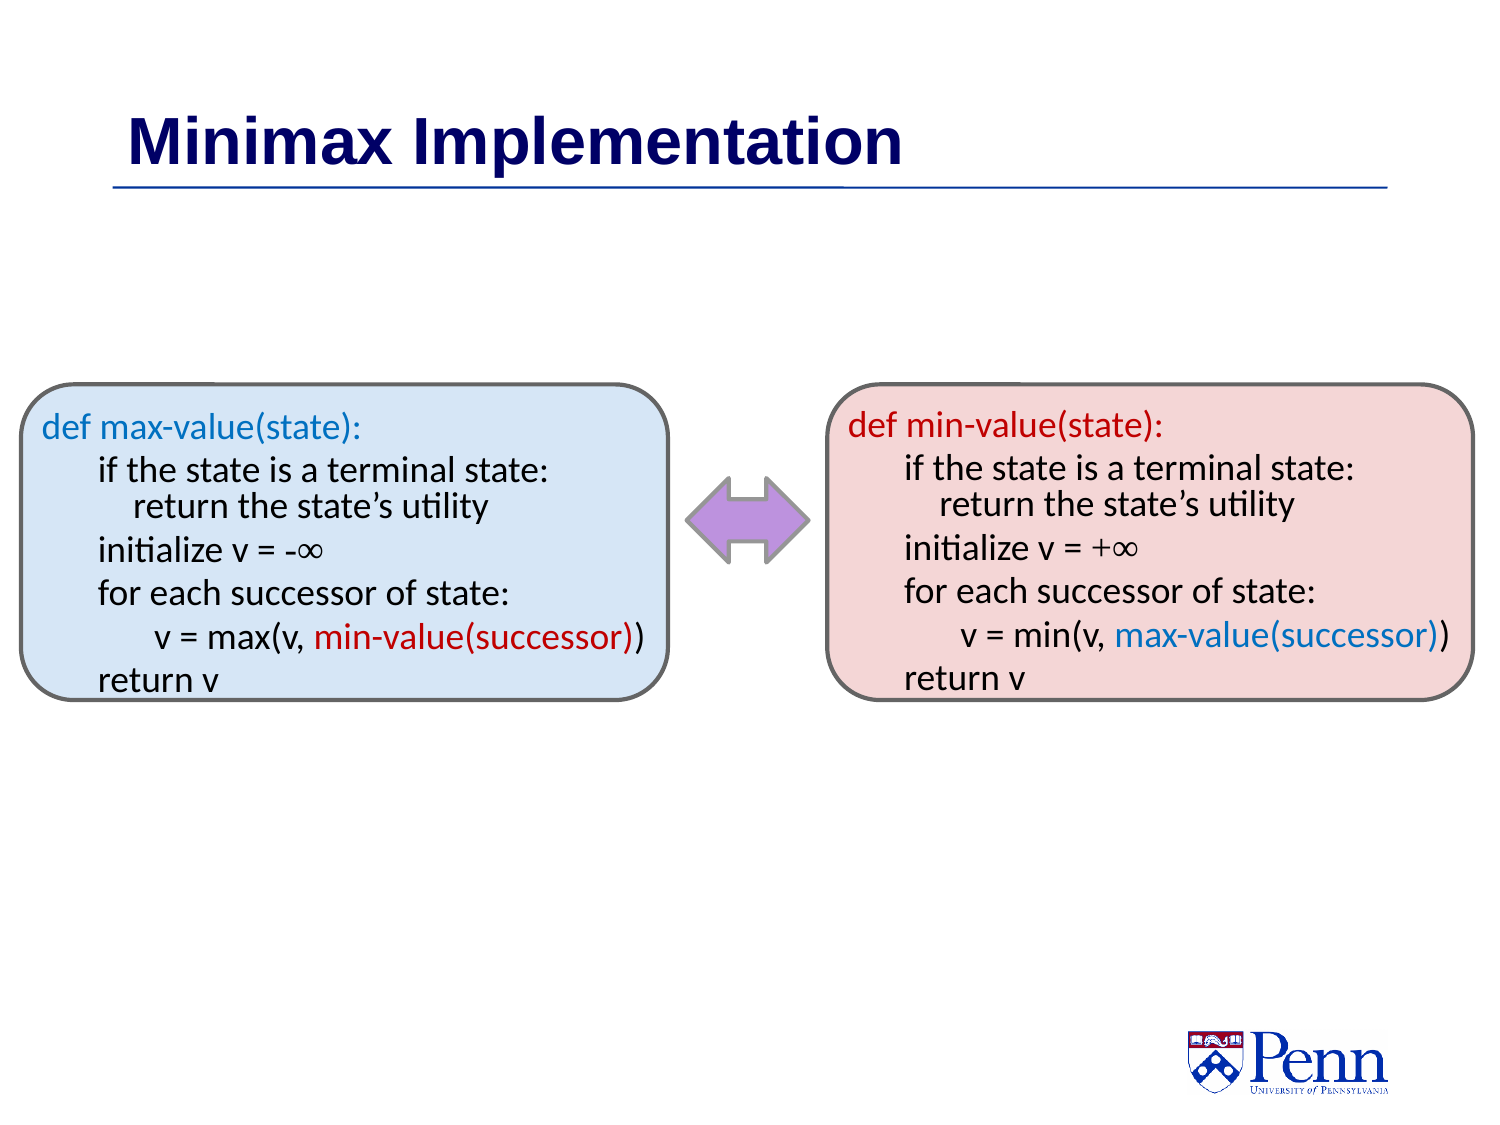

# Minimax Implementation

def max-value(state):
if the state is a terminal state:
return the state’s utility
initialize v = -∞
for each successor of state:
v = max(v, min-value(successor))
return v

def min-value(state):
if the state is a terminal state:
return the state’s utility
initialize v = +∞
for each successor of state:
v = min(v, max-value(successor))
return v